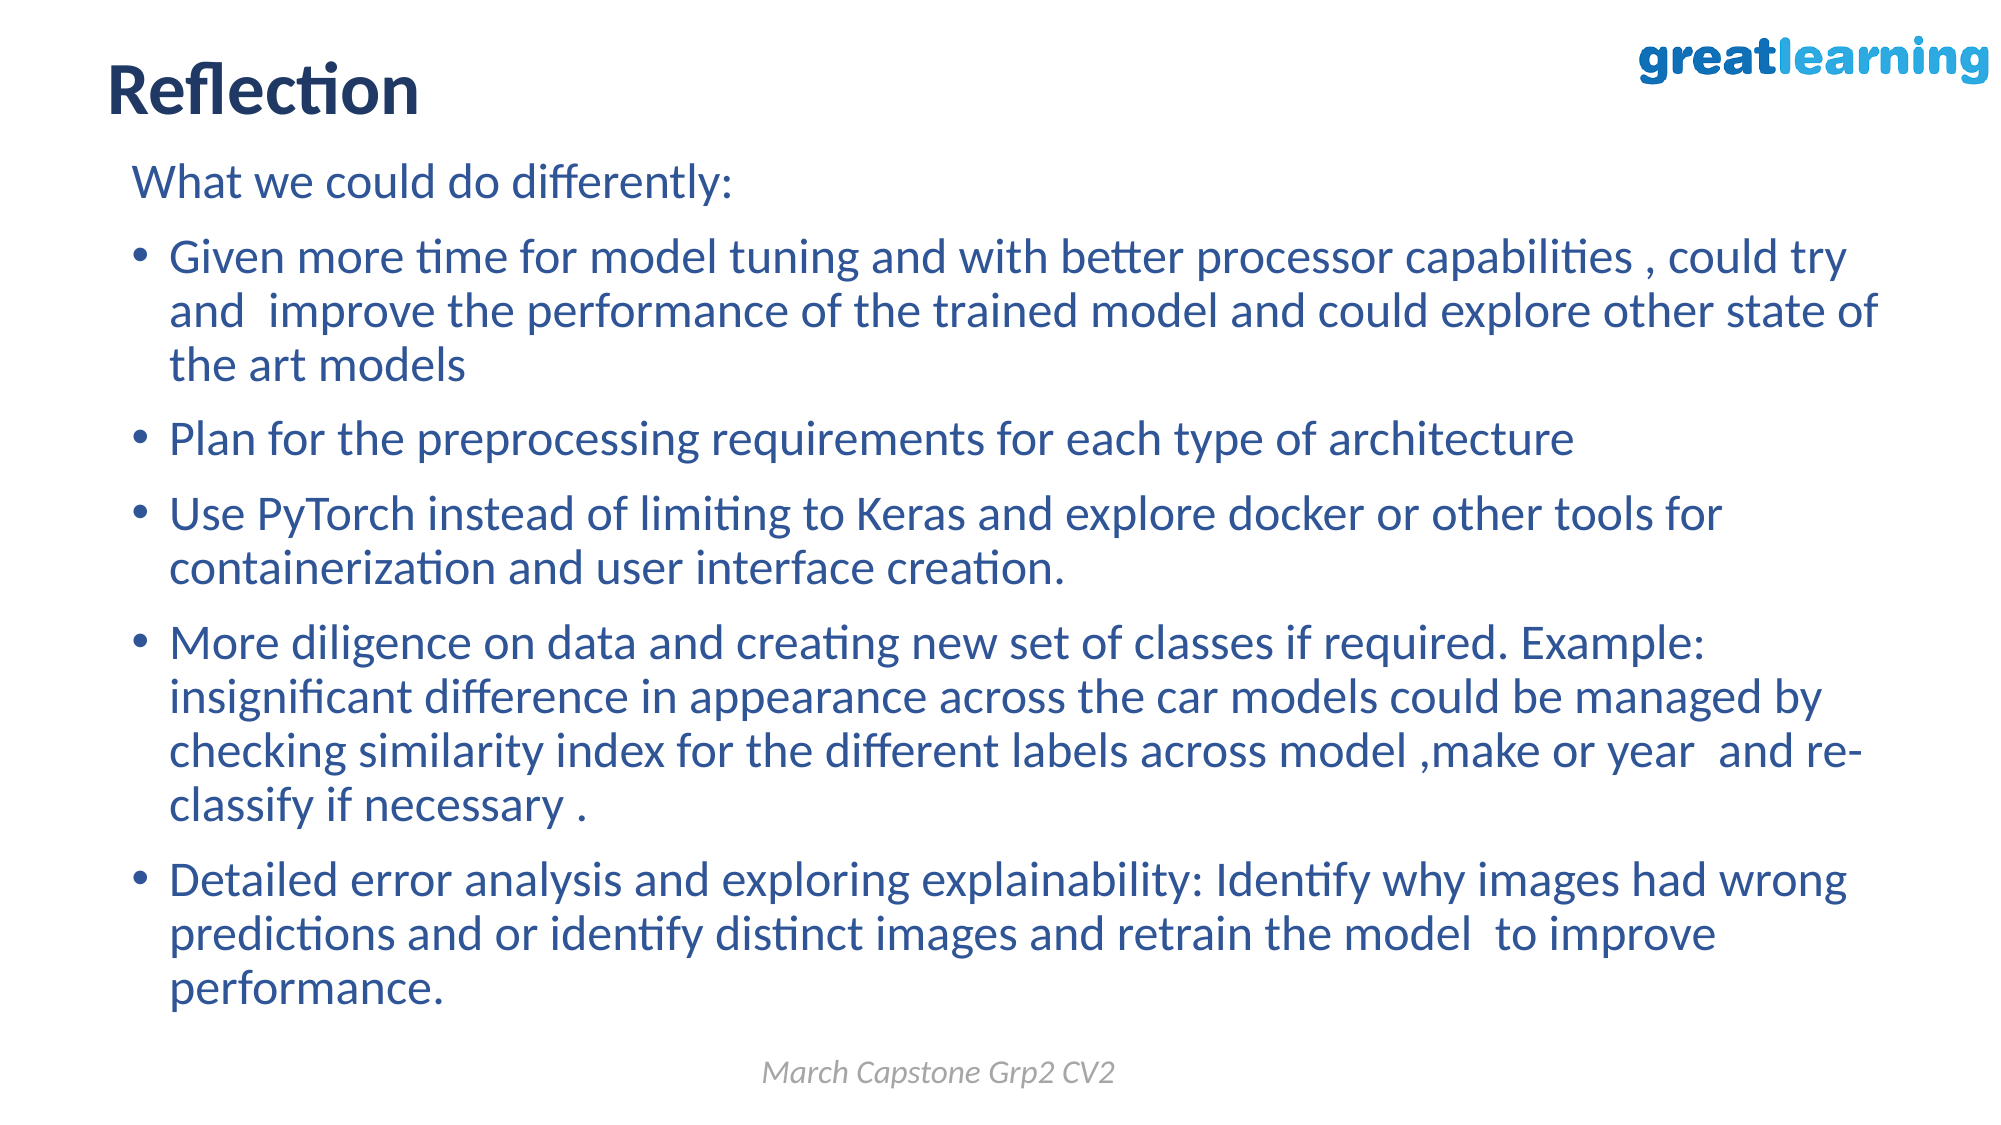

# Reflection
What we could do differently:
Given more time for model tuning and with better processor capabilities , could try and  improve the performance of the trained model and could explore other state of the art models
Plan for the preprocessing requirements for each type of architecture
Use PyTorch instead of limiting to Keras and explore docker or other tools for containerization and user interface creation.
More diligence on data and creating new set of classes if required. Example: insignificant difference in appearance across the car models could be managed by checking similarity index for the different labels across model ,make or year  and re-classify if necessary .
Detailed error analysis and exploring explainability: Identify why images had wrong predictions and or identify distinct images and retrain the model  to improve performance.